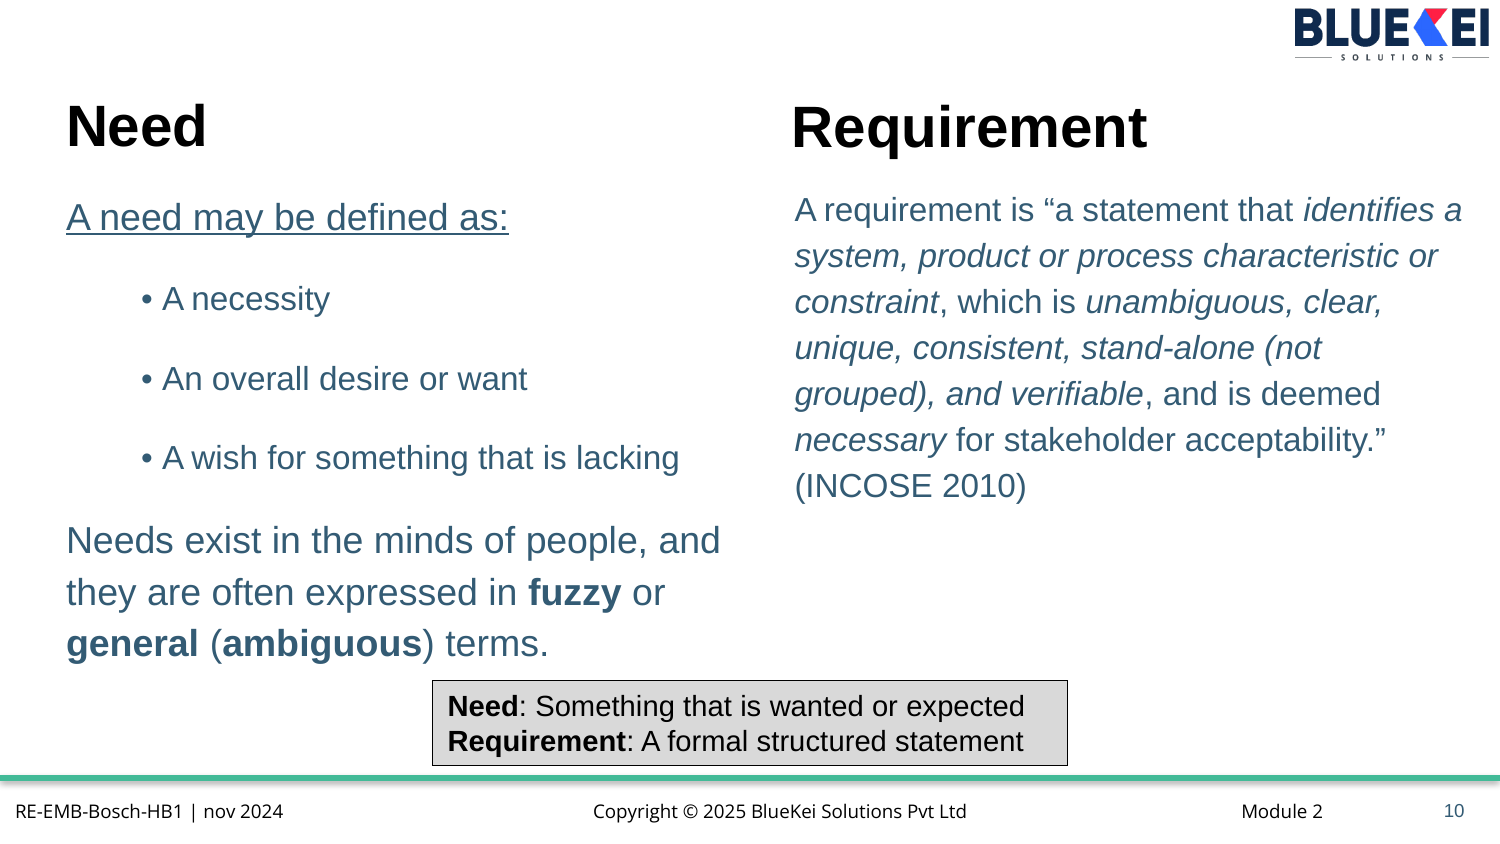

# Need
Requirement

A requirement is “a statement that identifies a system, product or process characteristic or constraint, which is unambiguous, clear, unique, consistent, stand‐alone (not grouped), and verifiable, and is deemed necessary for stakeholder acceptability.” (INCOSE 2010)
A need may be defined as:
• A necessity
• An overall desire or want
• A wish for something that is lacking
Needs exist in the minds of people, and they are often expressed in fuzzy or general (ambiguous) terms.
Need: Something that is wanted or expected
Requirement: A formal structured statement
10